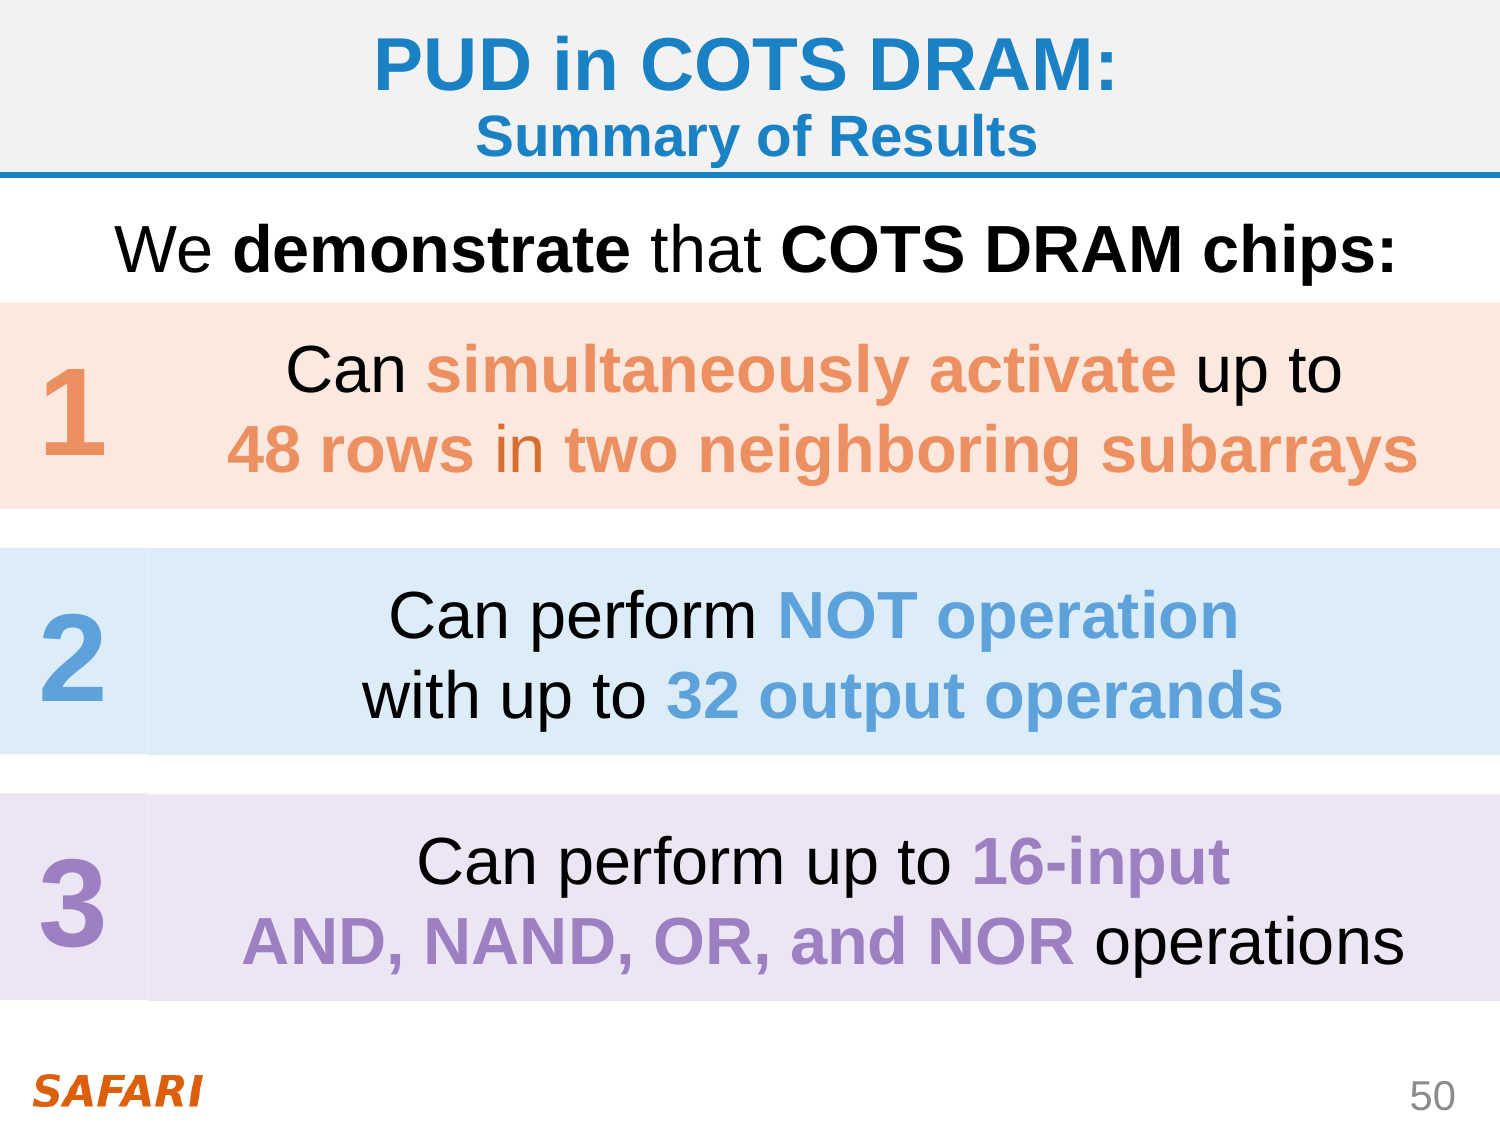

# PUD in COTS DRAM: Summary of Results
We demonstrate that COTS DRAM chips:
1
Can simultaneously activate up to
48 rows in two neighboring subarrays
2
Can perform NOT operation
with up to 32 output operands
3
Can perform up to 16-input
AND, NAND, OR, and NOR operations